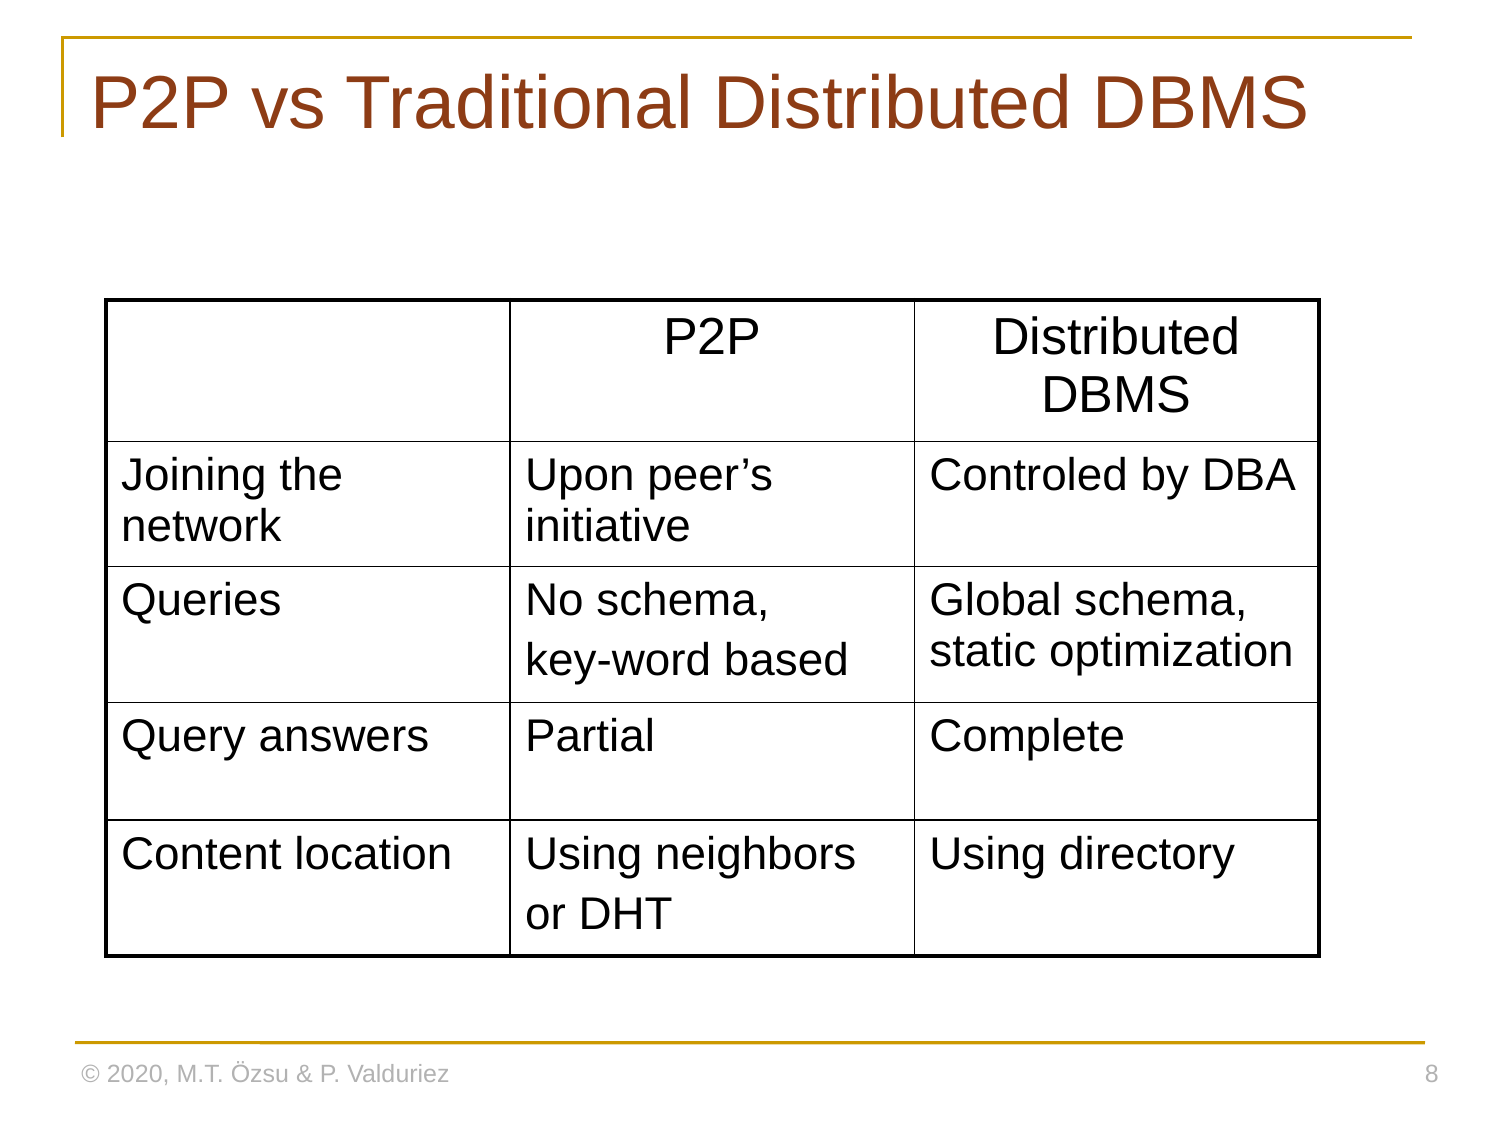

# P2P vs Traditional Distributed DBMS
|  | P2P | Distributed DBMS |
| --- | --- | --- |
| Joining the network | Upon peer’s initiative | Controled by DBA |
| Queries | No schema, key-word based | Global schema, static optimization |
| Query answers | Partial | Complete |
| Content location | Using neighbors or DHT | Using directory |
© 2020, M.T. Özsu & P. Valduriez
8